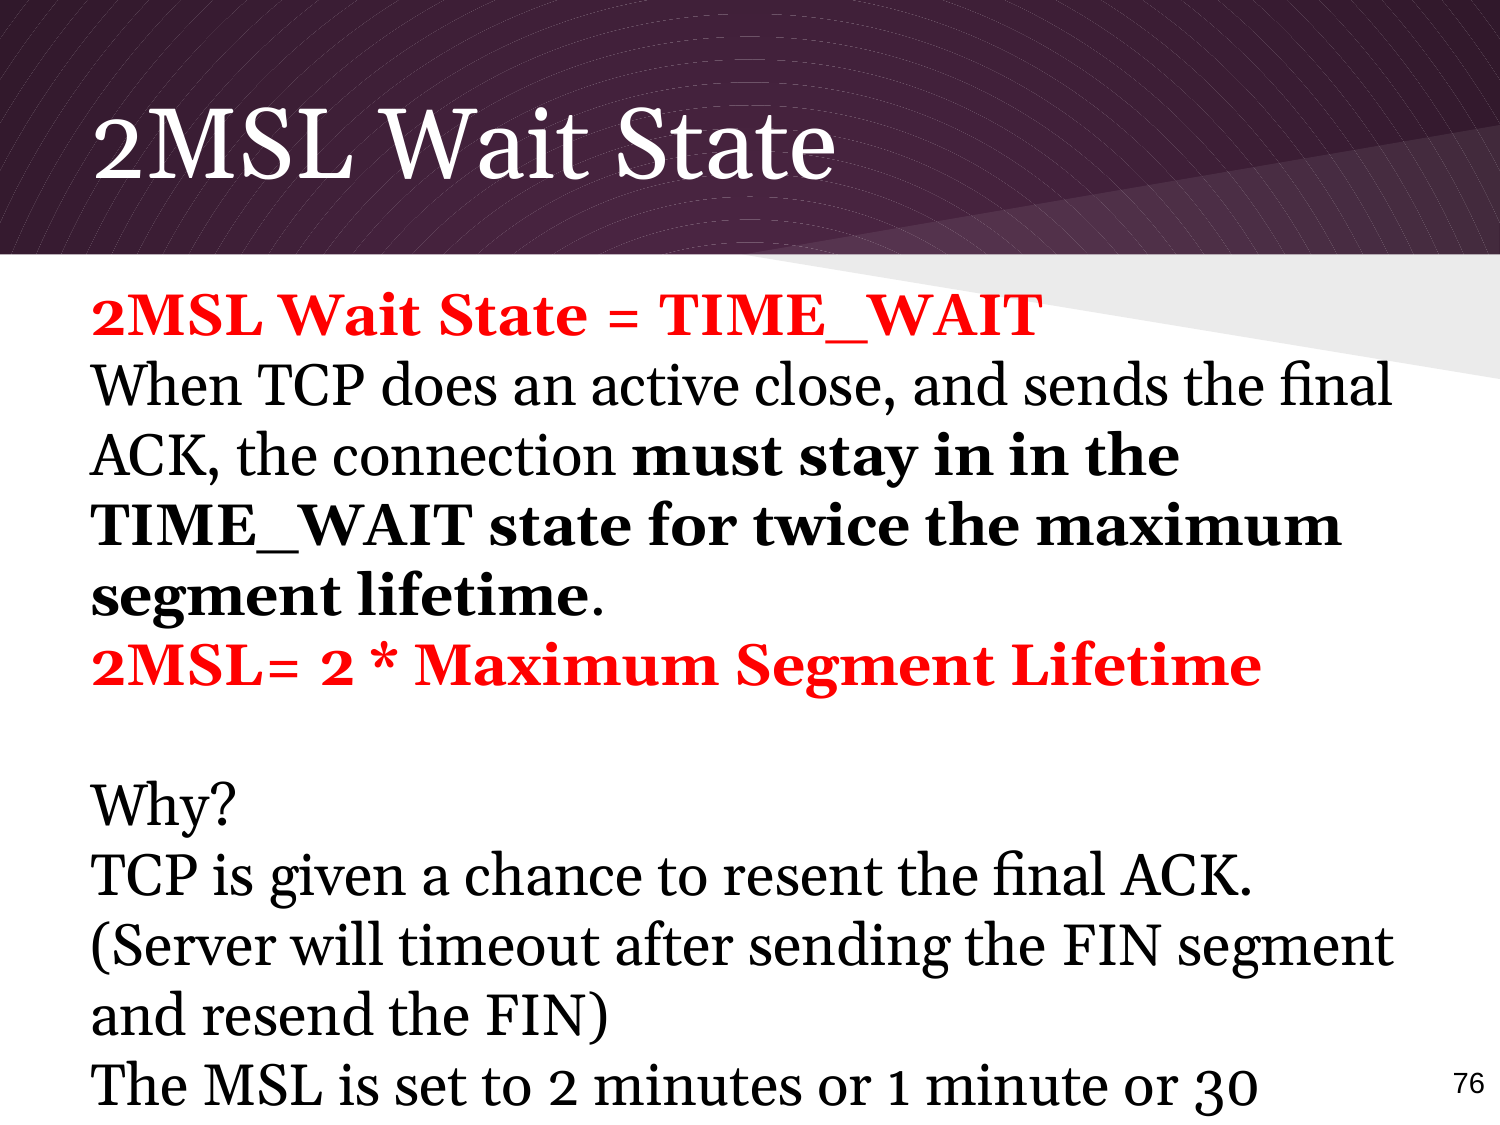

# 2MSL Wait State
2MSL Wait State = TIME_WAIT
When TCP does an active close, and sends the final ACK, the connection must stay in in the TIME_WAIT state for twice the maximum segment lifetime.
2MSL= 2 * Maximum Segment Lifetime

Why?
TCP is given a chance to resent the final ACK. (Server will timeout after sending the FIN segment and resend the FIN)
The MSL is set to 2 minutes or 1 minute or 30 seconds.
76